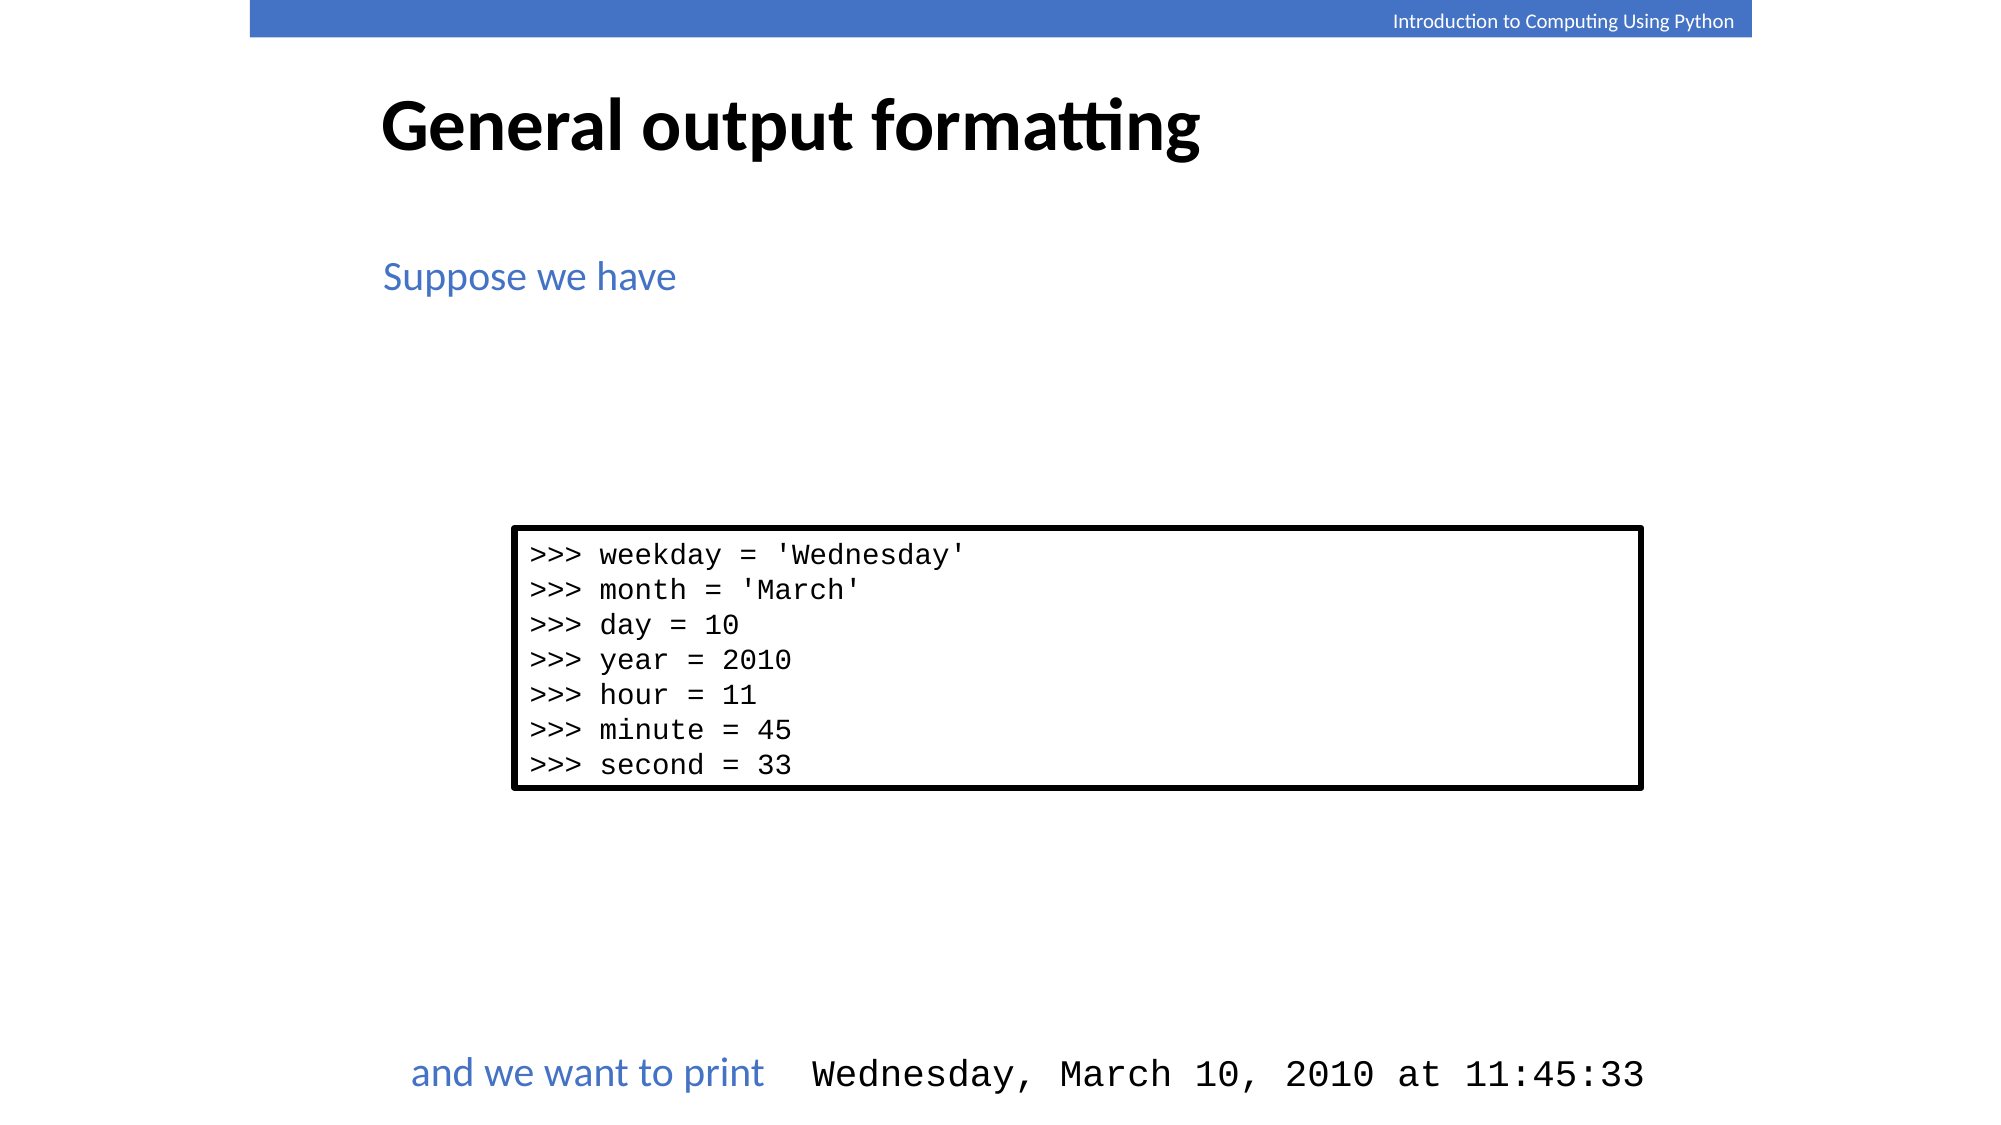

General output formatting
Introduction to Computing Using Python
Suppose we have
>>> weekday = 'Wednesday'
>>> month = 'March'
>>> day = 10
>>> year = 2010
>>> hour = 11
>>> minute = 45
>>> second = 33
and we want to print     Wednesday, March 10, 2010 at 11:45:33